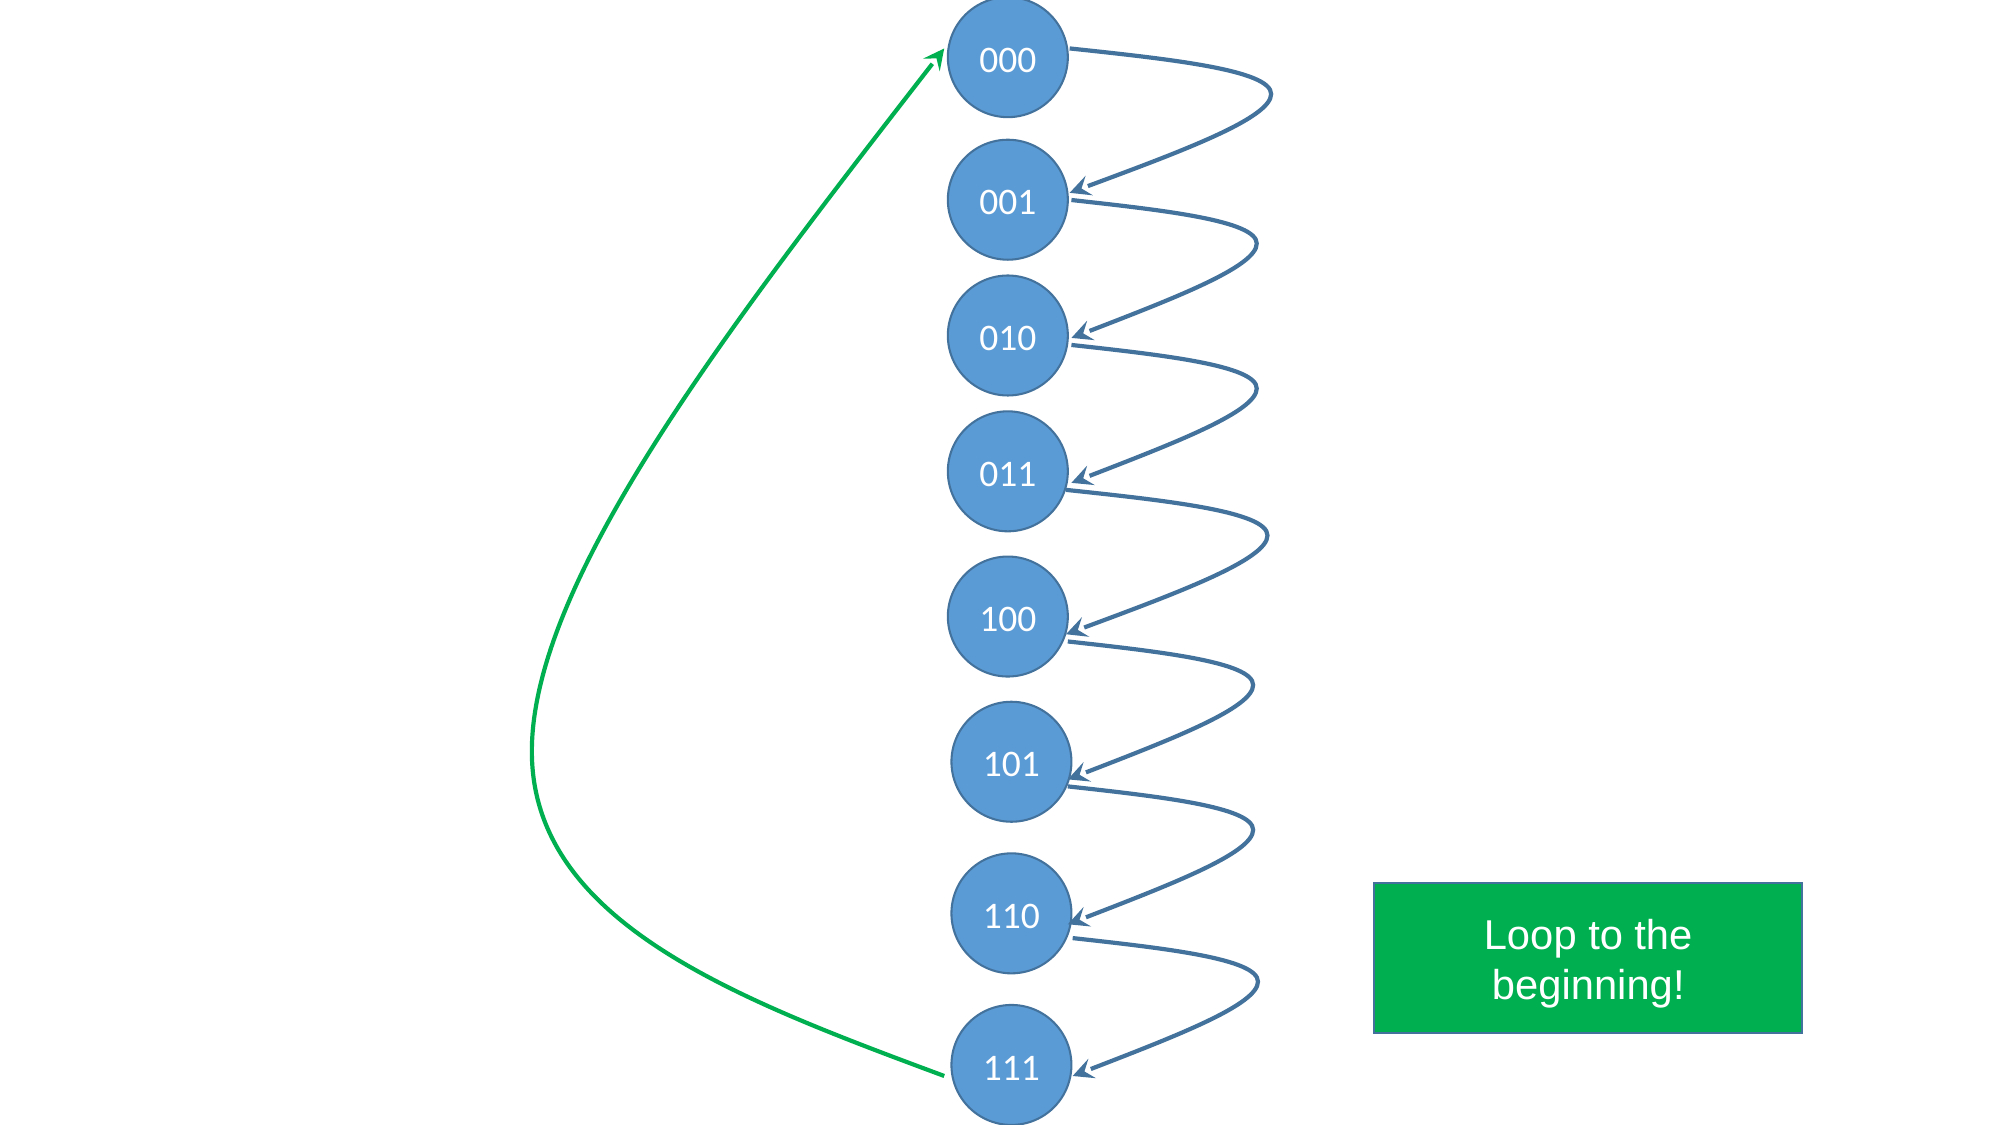

000

001

010

011

100

101

110

111
Loop to the beginning!